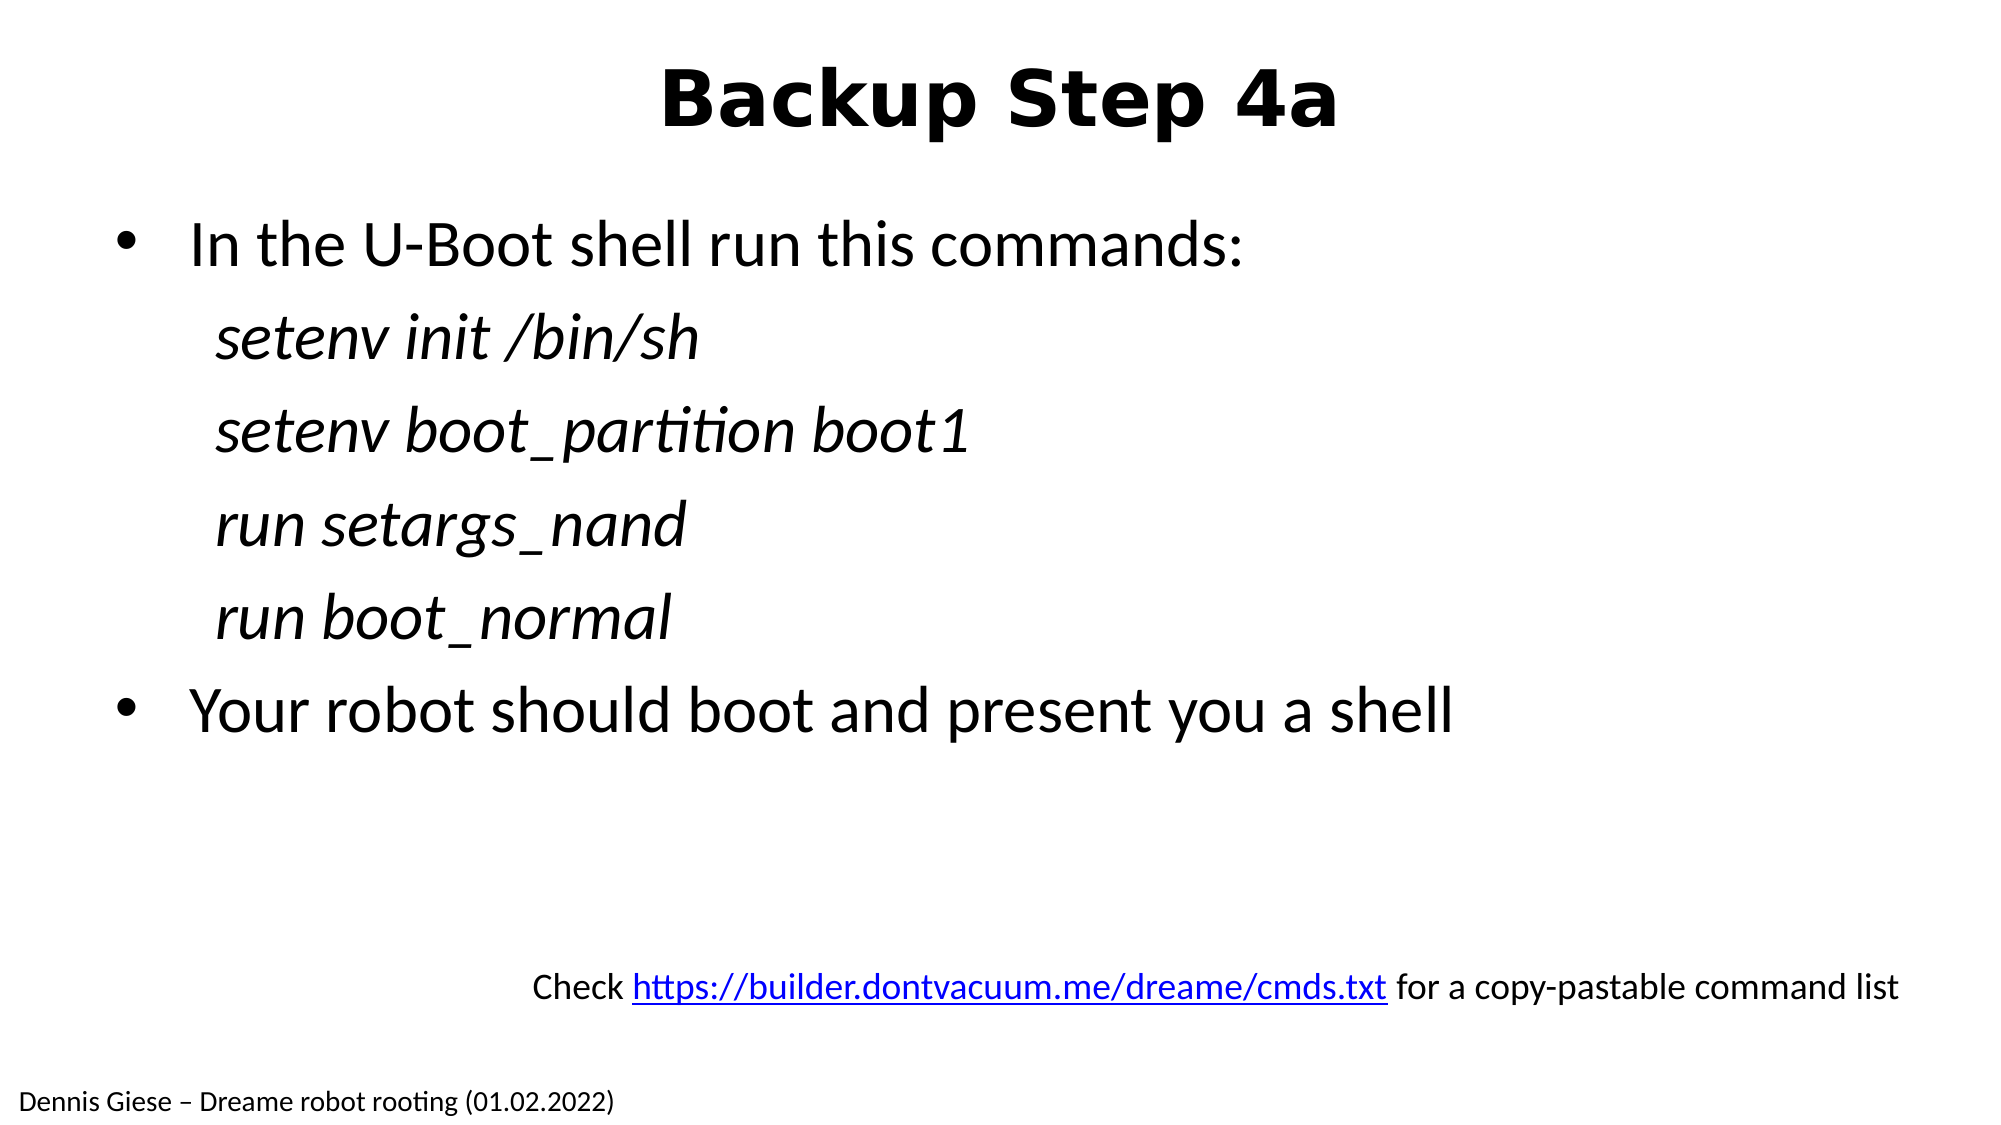

# Backup Step 4a
In the U-Boot shell run this commands:
setenv init /bin/sh
setenv boot_partition boot1
run setargs_nand
run boot_normal
Your robot should boot and present you a shell
Check https://builder.dontvacuum.me/dreame/cmds.txt for a copy-pastable command list